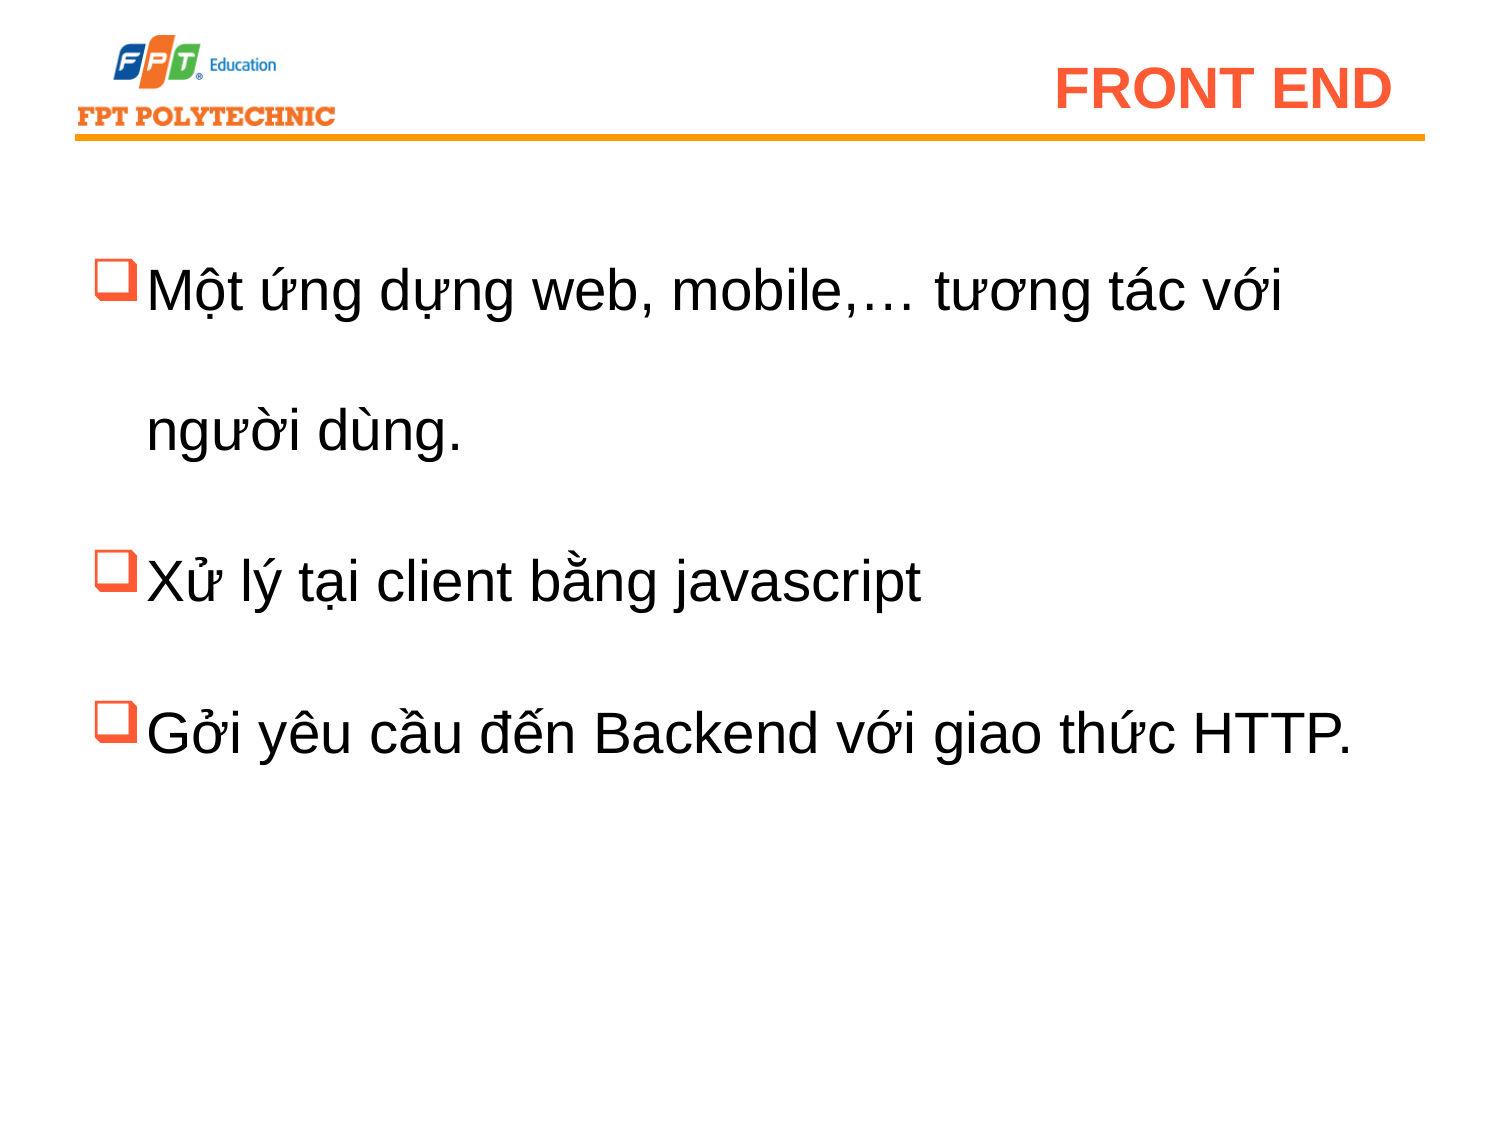

# Front end
Một ứng dựng web, mobile,… tương tác với người dùng.
Xử lý tại client bằng javascript
Gởi yêu cầu đến Backend với giao thức HTTP.